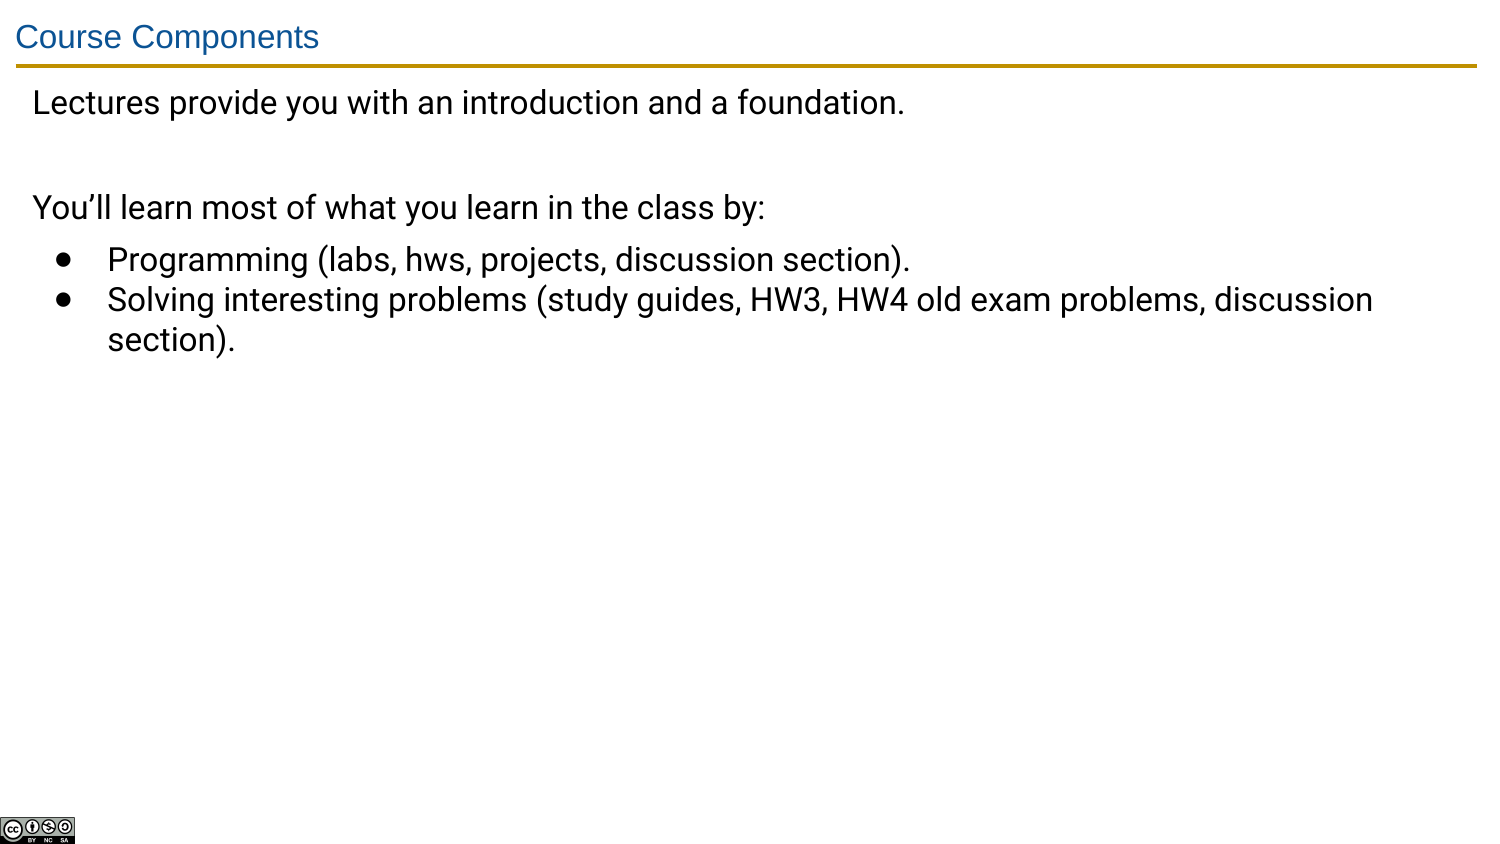

# Course Components
Lectures provide you with an introduction and a foundation.

You’ll learn most of what you learn in the class by:
Programming (labs, hws, projects, discussion section).
Solving interesting problems (study guides, HW3, HW4 old exam problems, discussion section).